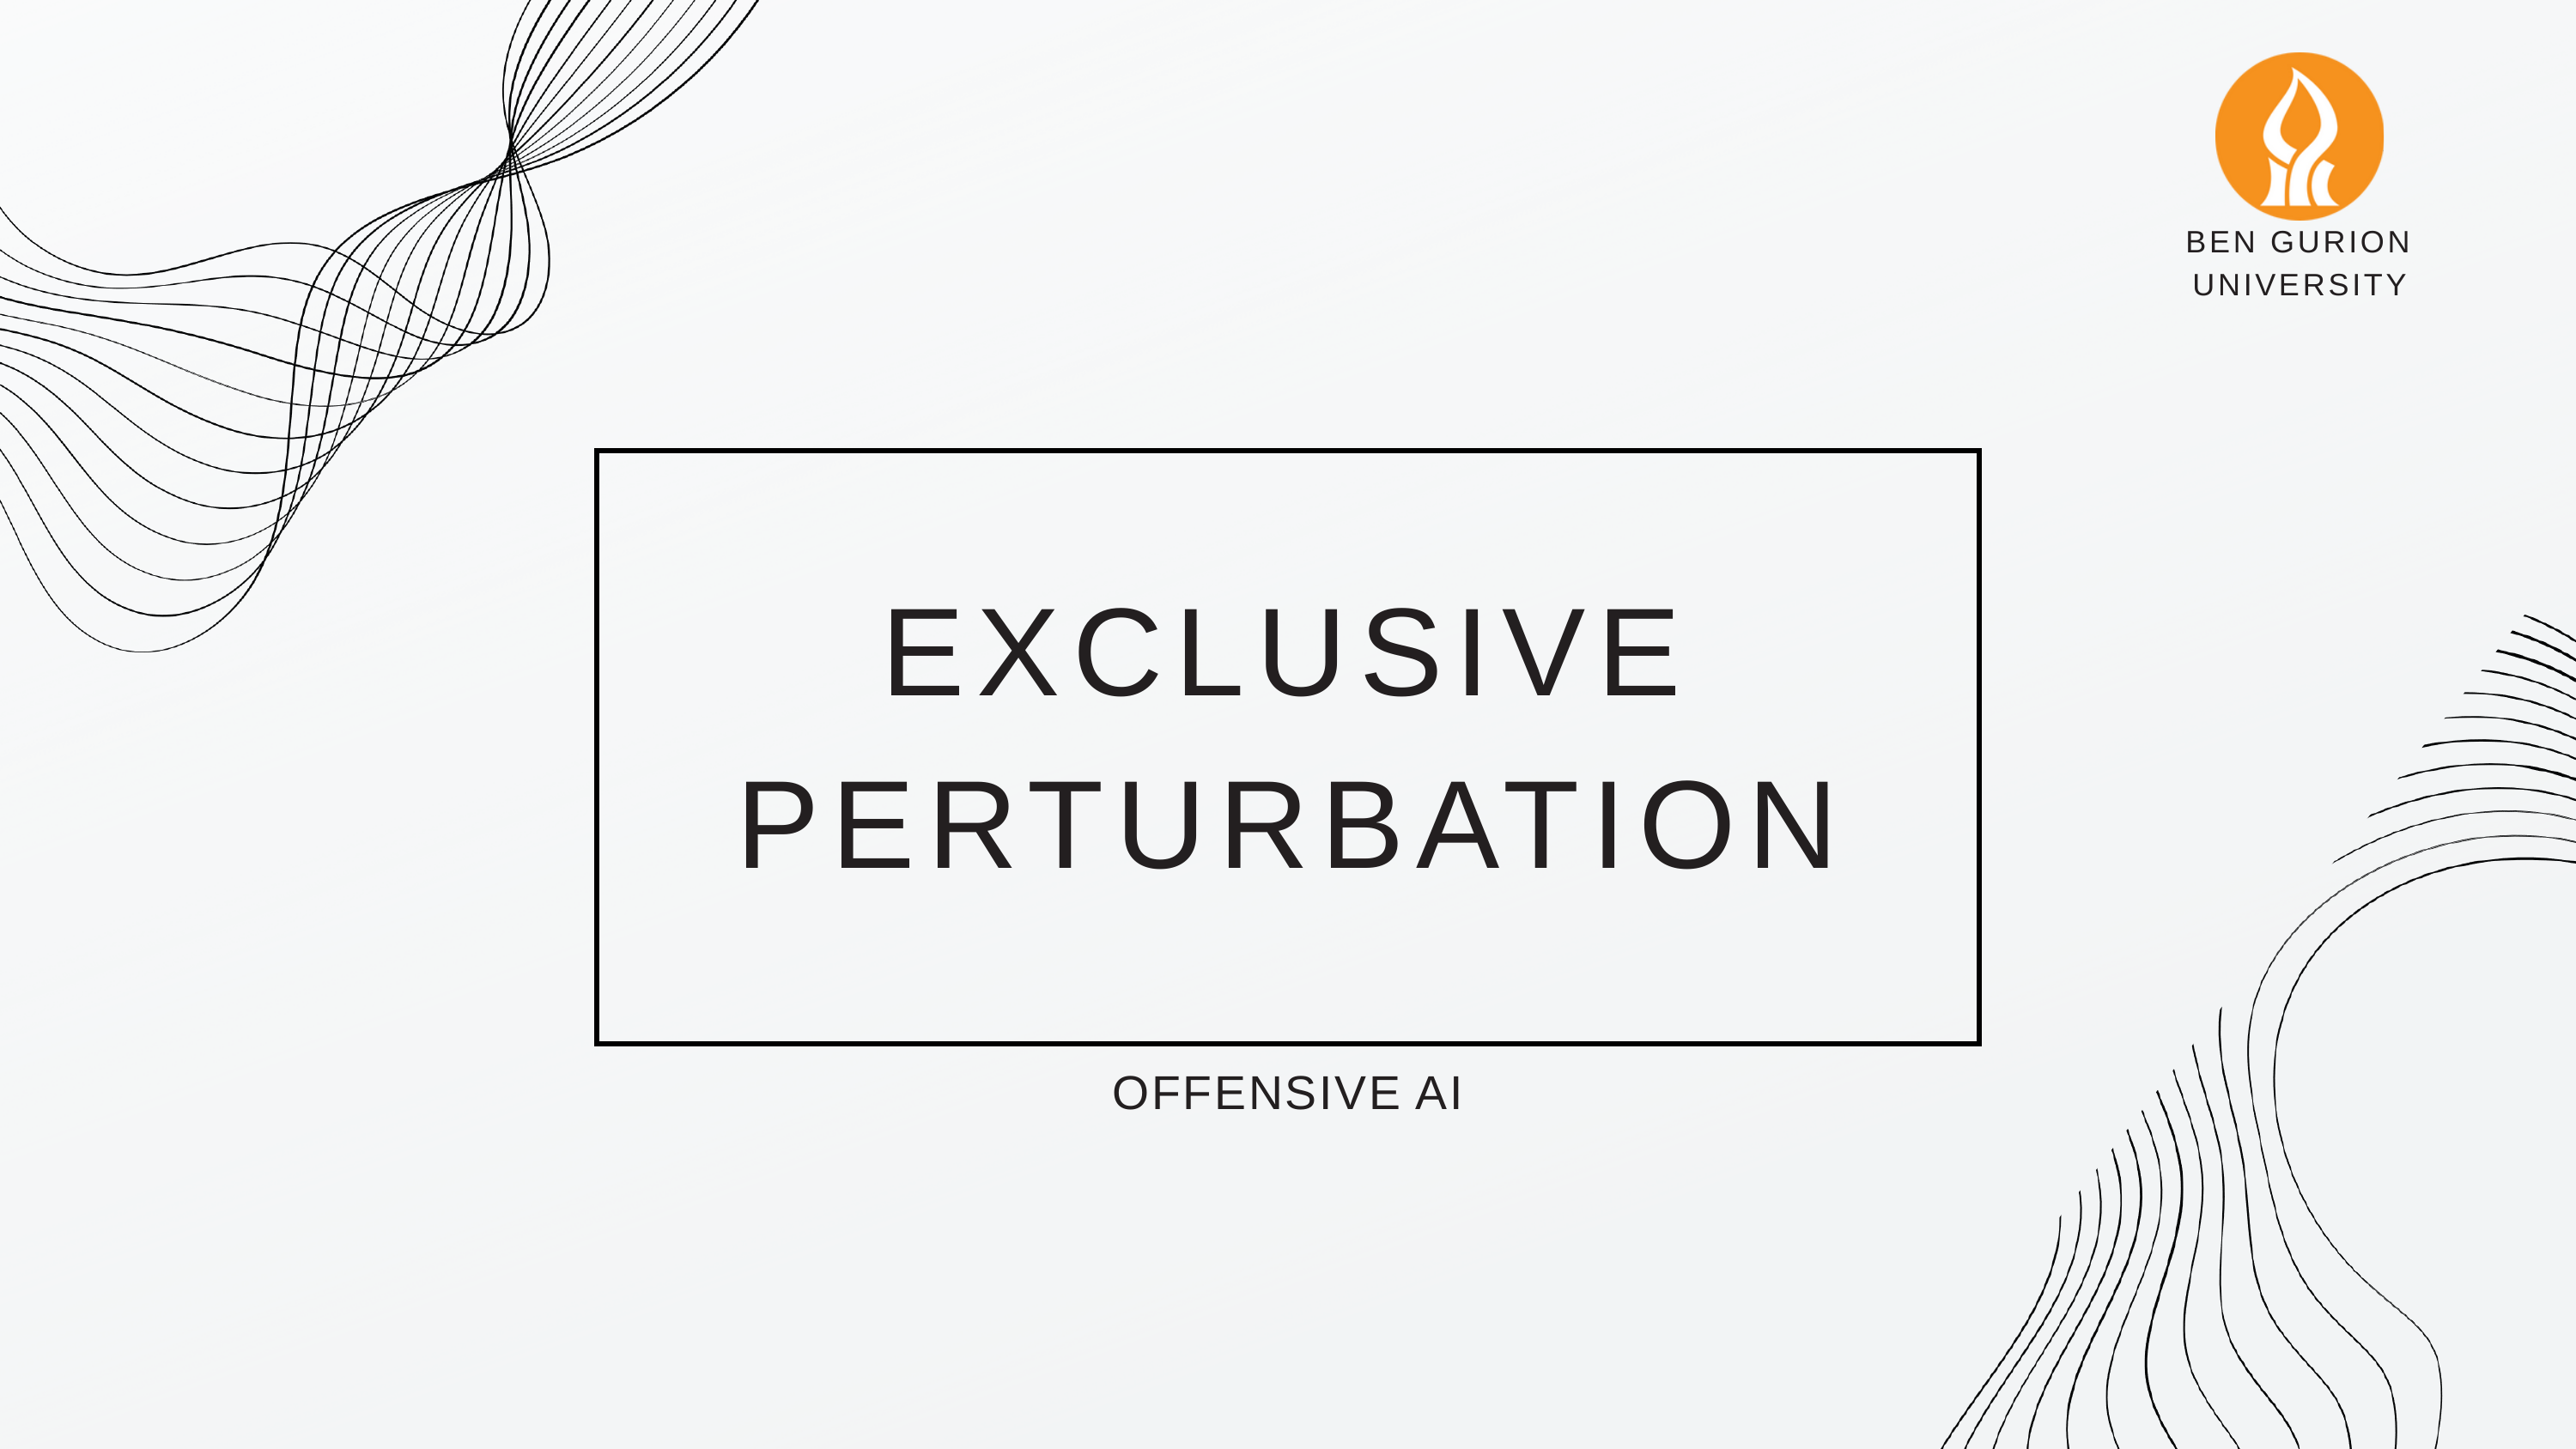

BEN GURION UNIVERSITY

EXCLUSIVE PERTURBATION

OFFENSIVE AI